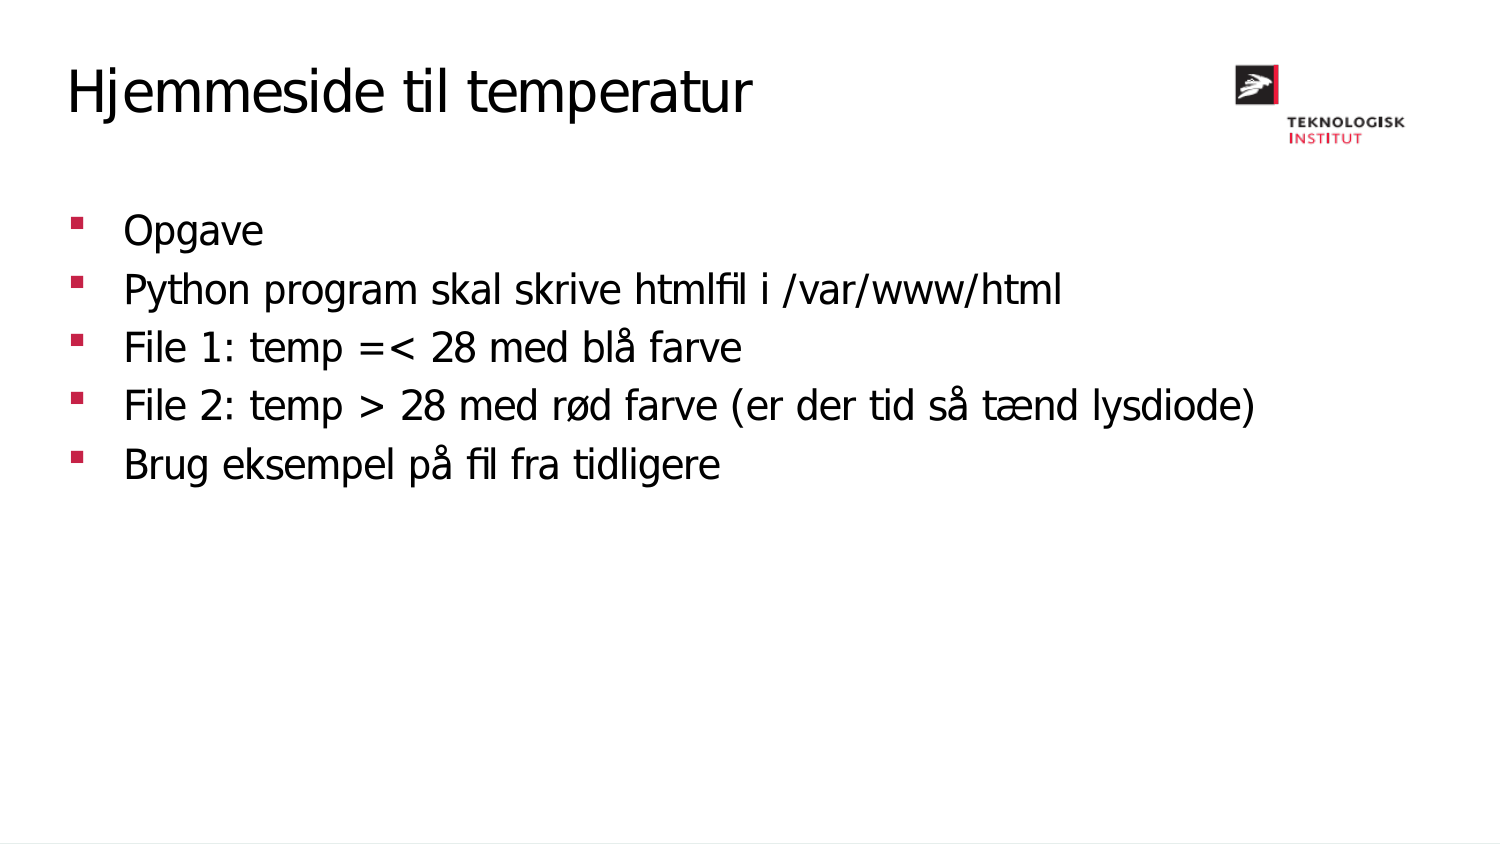

Hjemmeside til temperatur
Opgave
Python program skal skrive htmlfil i /var/www/html
File 1: temp =< 28 med blå farve
File 2: temp > 28 med rød farve (er der tid så tænd lysdiode)
Brug eksempel på fil fra tidligere